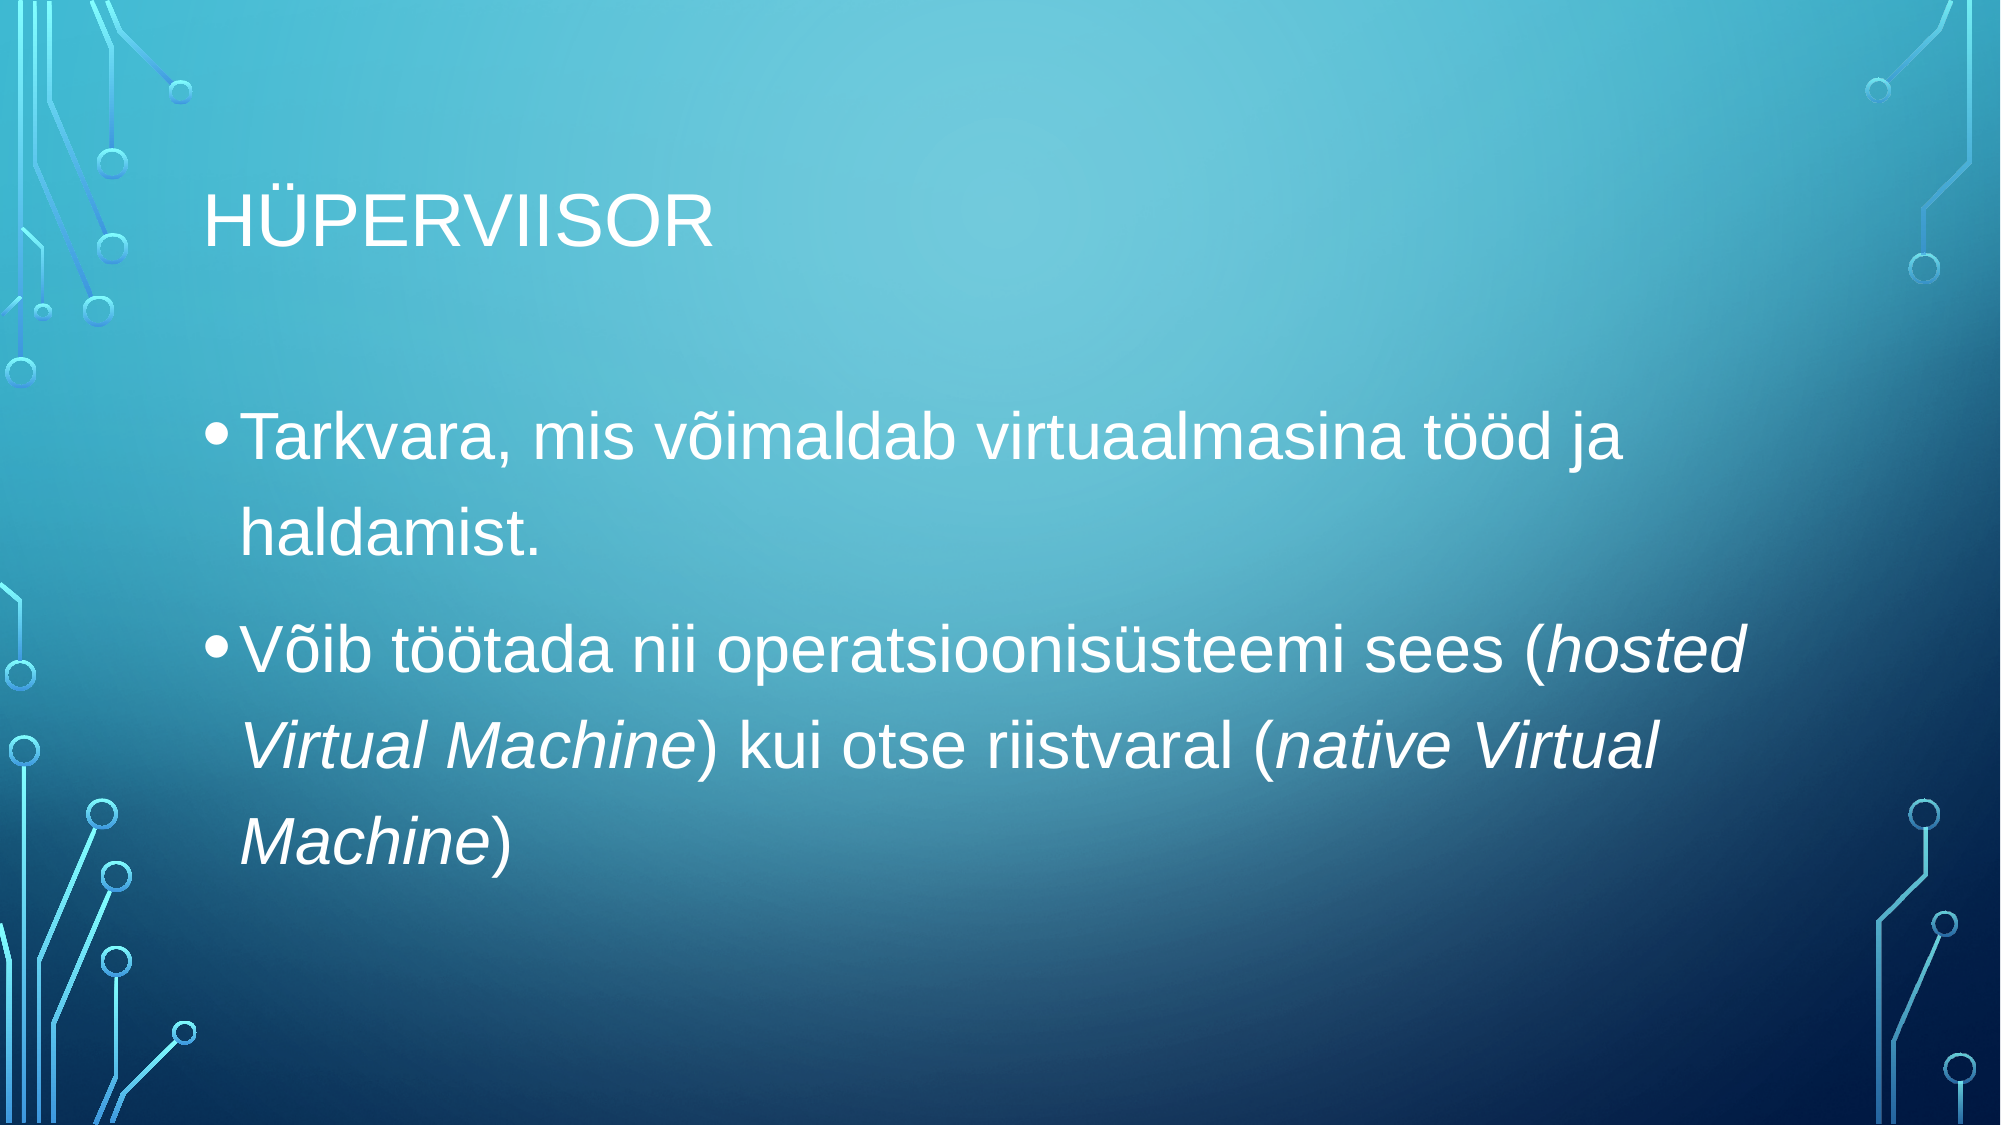

# Hüperviisor
Tarkvara, mis võimaldab virtuaalmasina tööd ja haldamist.
Võib töötada nii operatsioonisüsteemi sees (hosted Virtual Machine) kui otse riistvaral (native Virtual Machine)